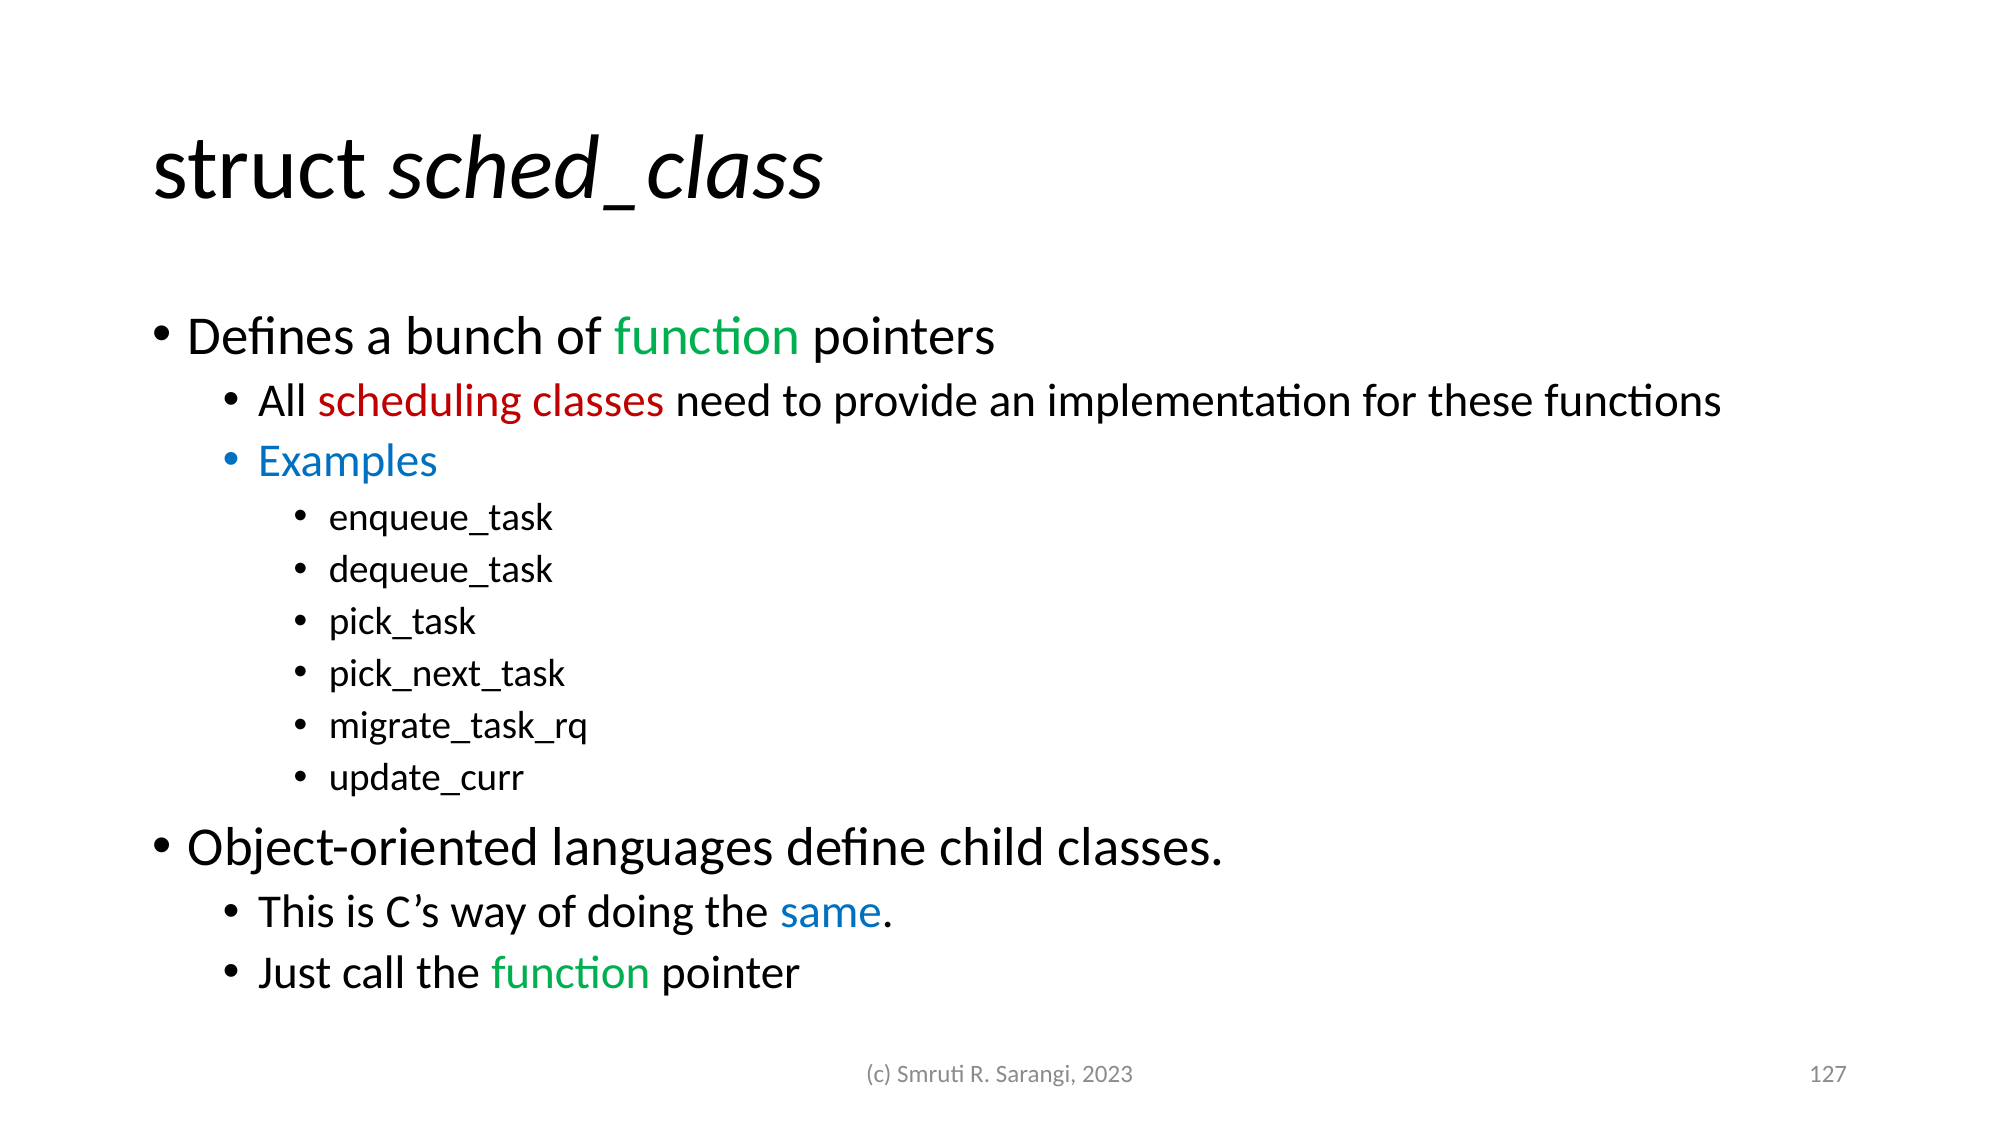

# struct sched_class
Defines a bunch of function pointers
All scheduling classes need to provide an implementation for these functions
Examples
enqueue_task
dequeue_task
pick_task
pick_next_task
migrate_task_rq
update_curr
Object-oriented languages define child classes.
This is C’s way of doing the same.
Just call the function pointer
(c) Smruti R. Sarangi, 2023
127